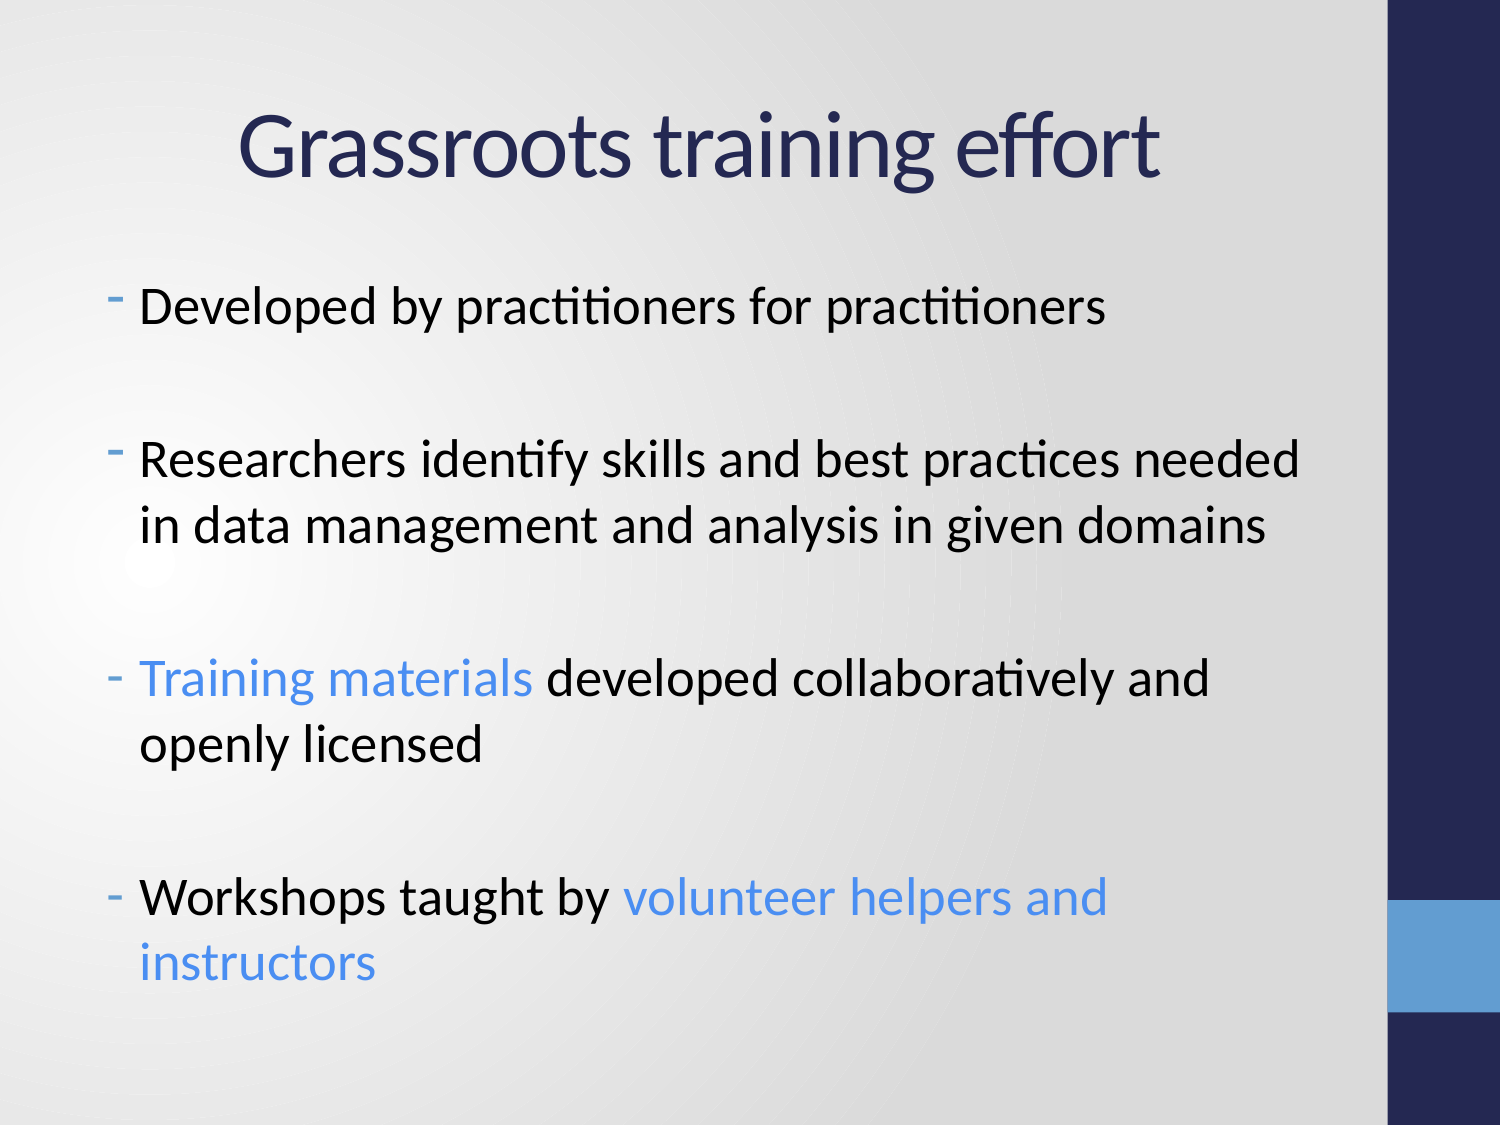

# Grassroots training effort
Developed by practitioners for practitioners

Researchers identify skills and best practices needed in data management and analysis in given domains

Training materials developed collaboratively and openly licensed

Workshops taught by volunteer helpers and instructors